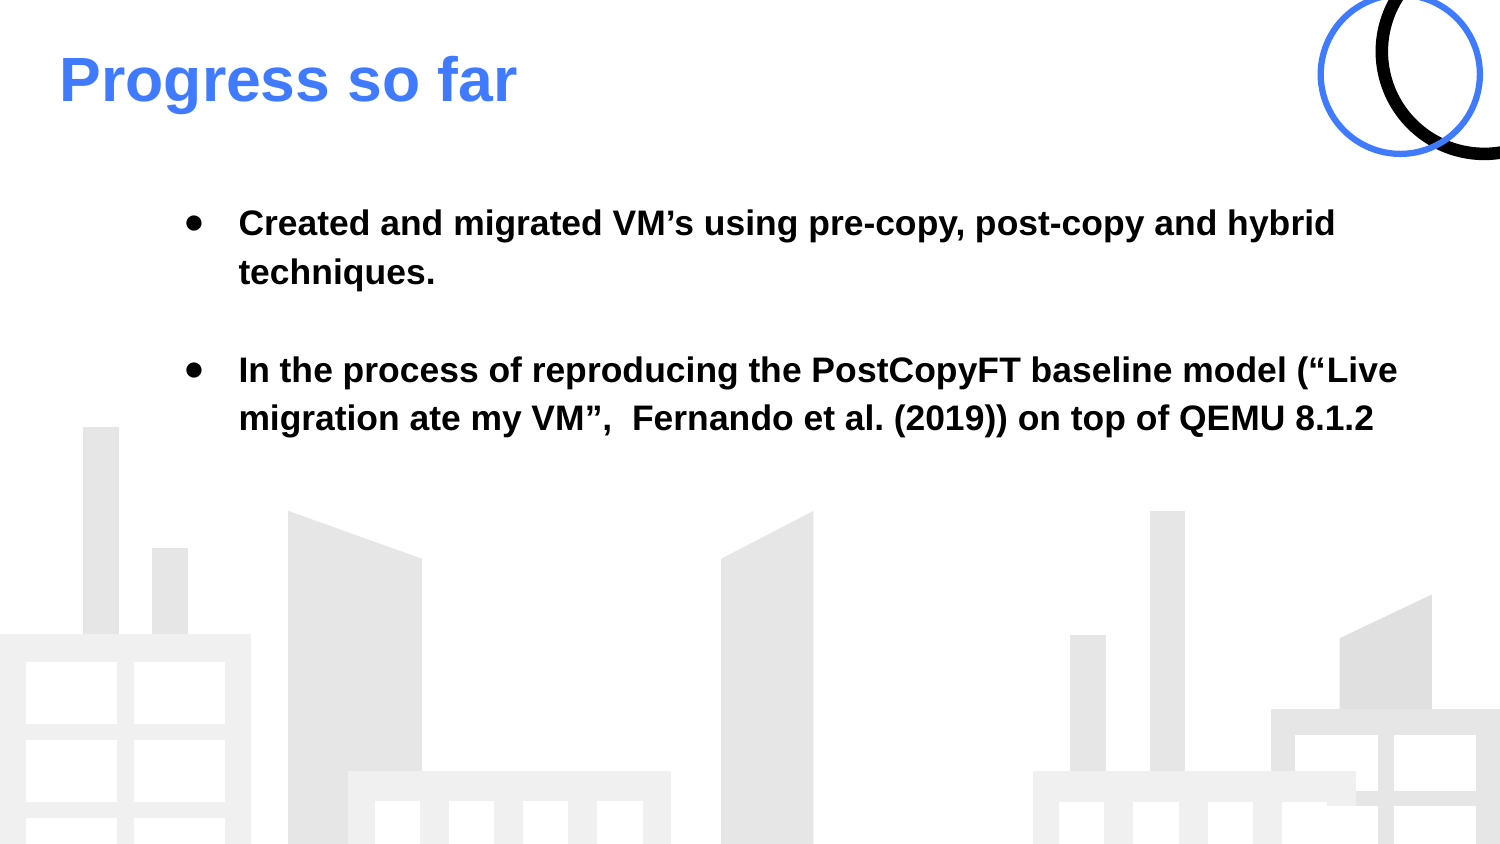

Progress so far

Created and migrated VM’s using pre-copy, post-copy and hybrid techniques.

In the process of reproducing the PostCopyFT baseline model (“Live migration ate my VM”,  Fernando et al. (2019)) on top of QEMU 8.1.2